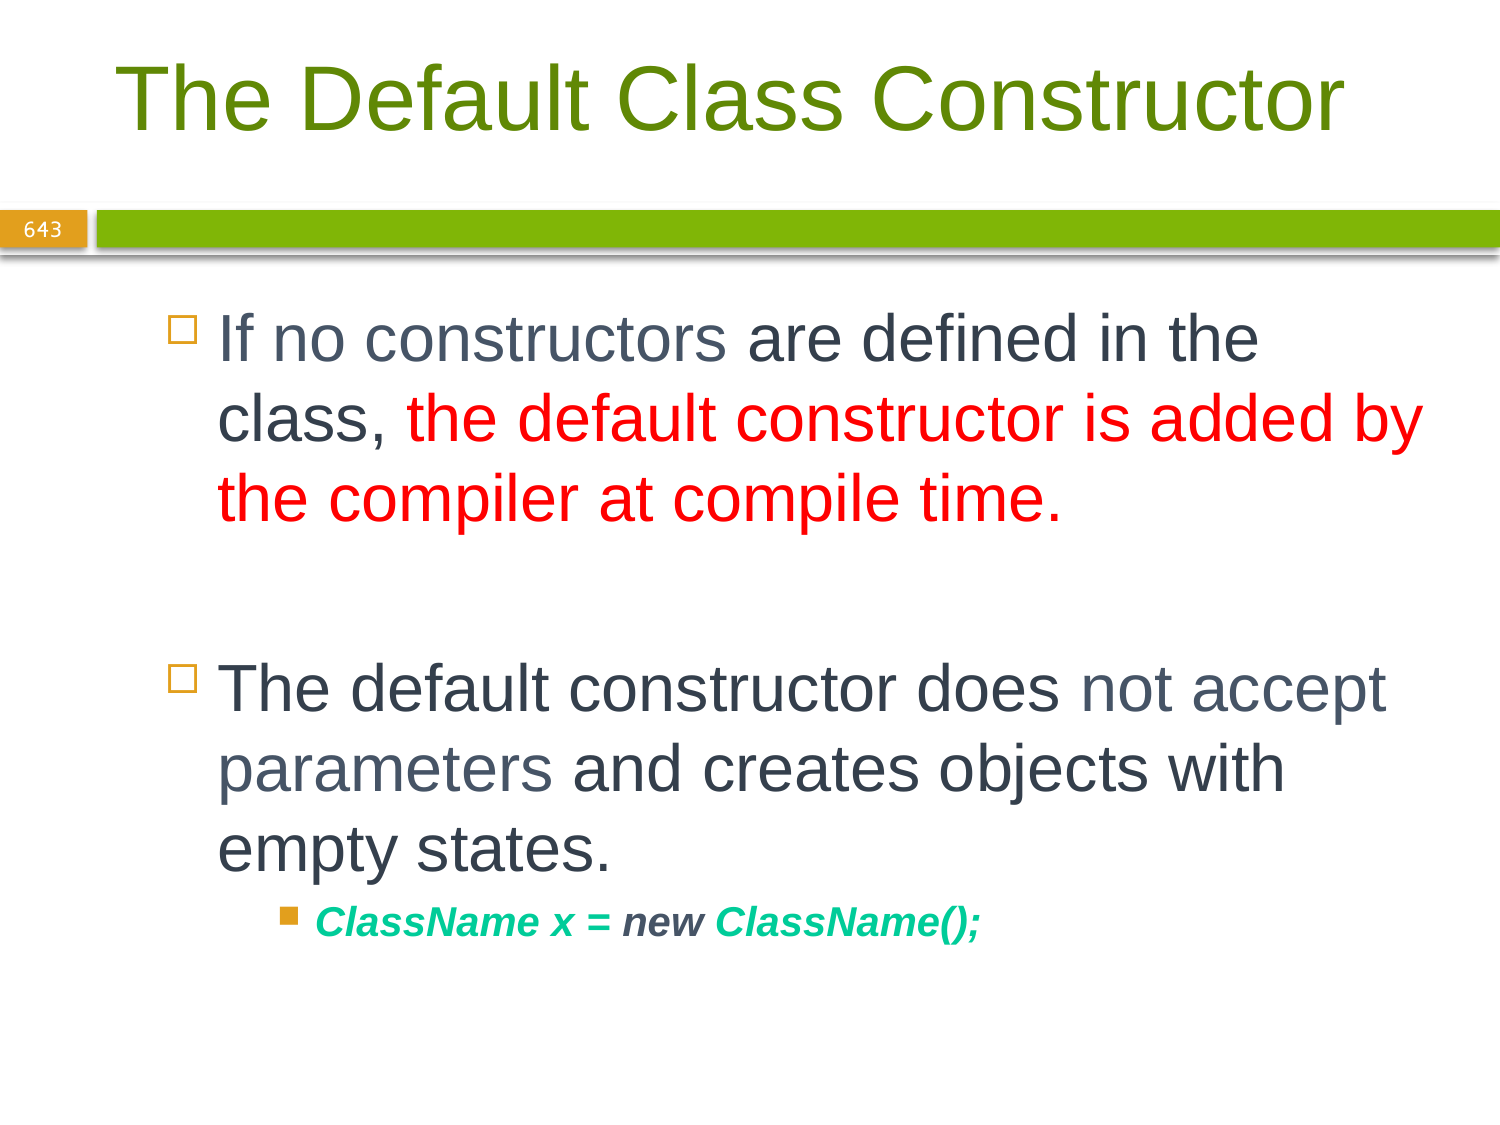

# The Default Class Constructor
643
If no constructors are defined in the class, the default constructor is added by the compiler at compile time.

The default constructor does not accept parameters and creates objects with empty states.
ClassName x = new ClassName();